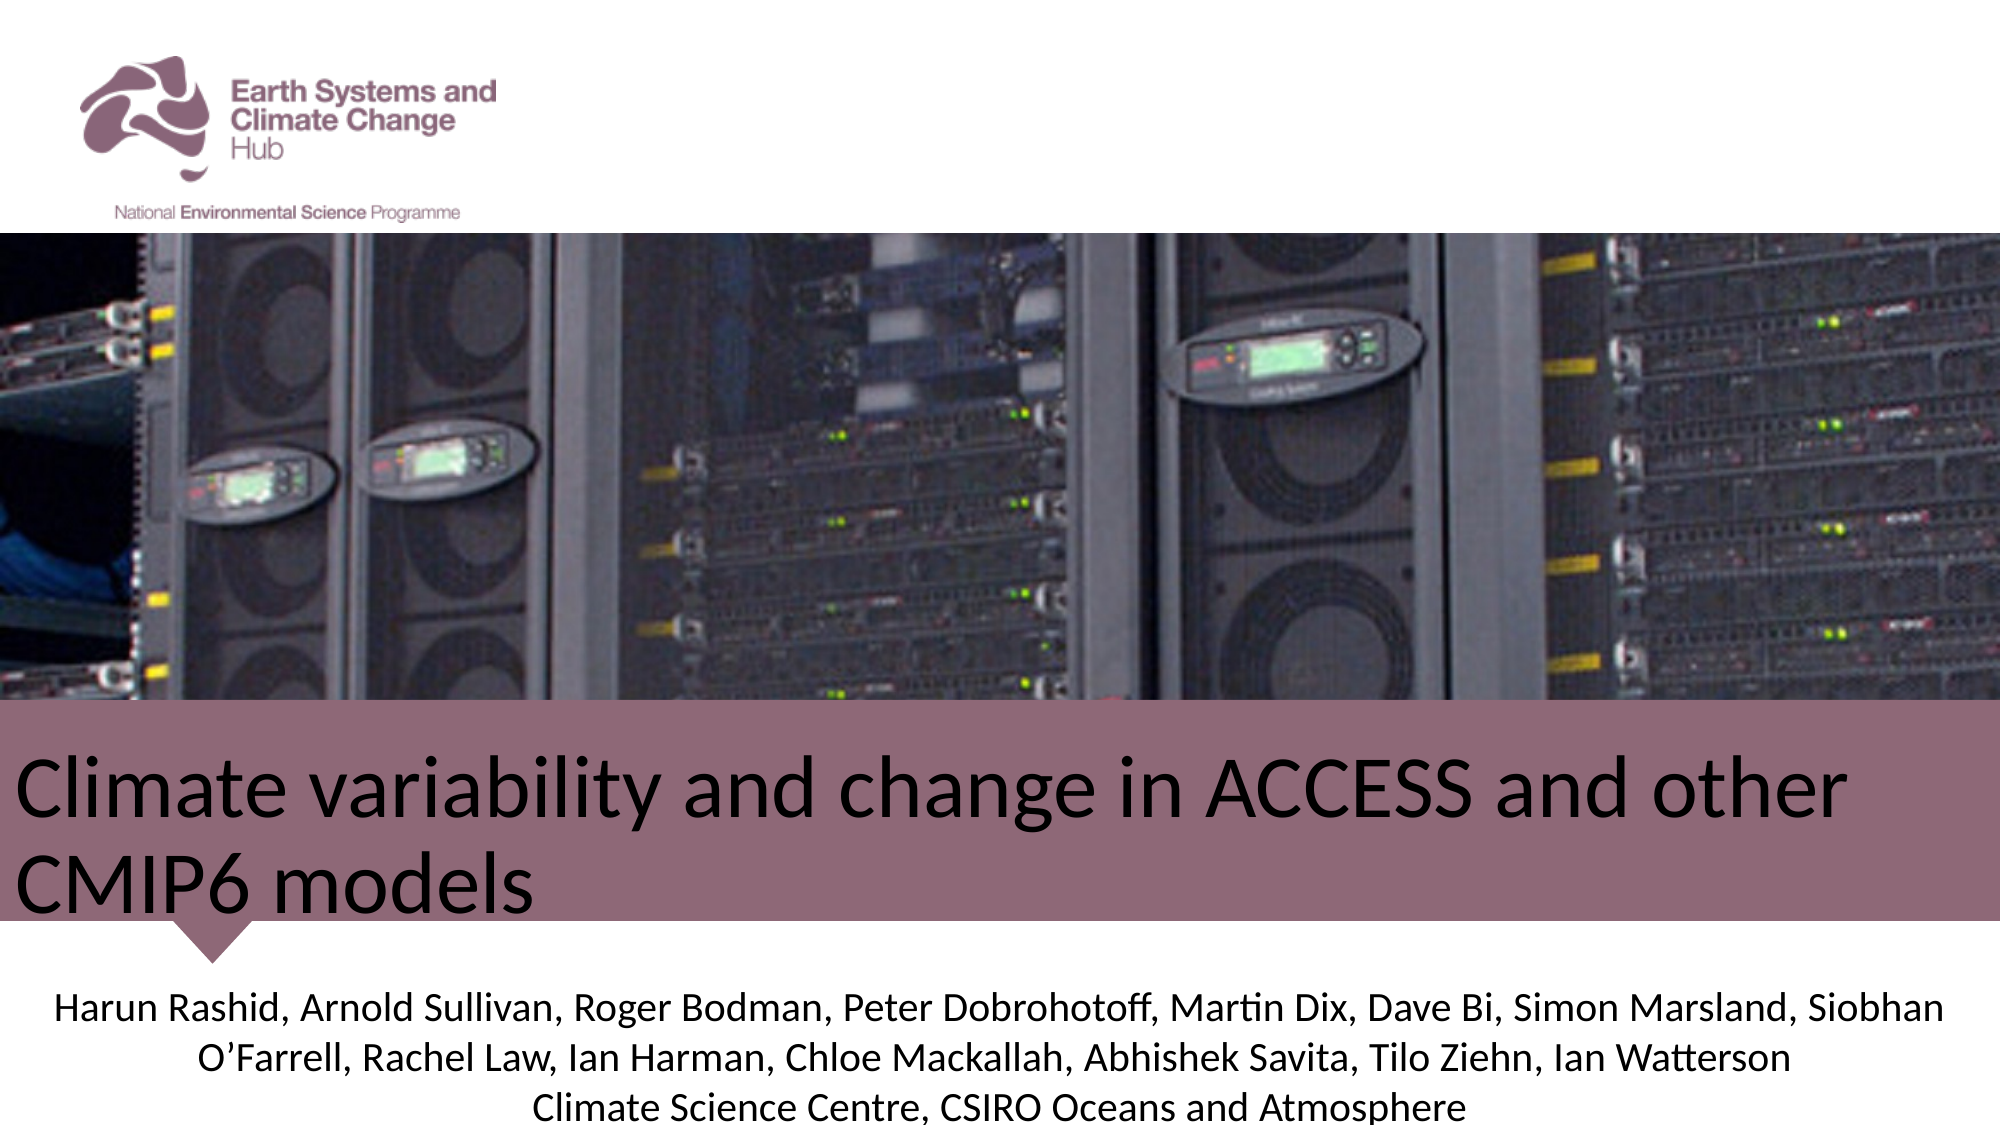

# Climate variability and change in ACCESS and other CMIP6 models
Harun Rashid, Arnold Sullivan, Roger Bodman, Peter Dobrohotoff, Martin Dix, Dave Bi, Simon Marsland, Siobhan O’Farrell, Rachel Law, Ian Harman, Chloe Mackallah, Abhishek Savita, Tilo Ziehn, Ian Watterson
Climate Science Centre, CSIRO Oceans and Atmosphere